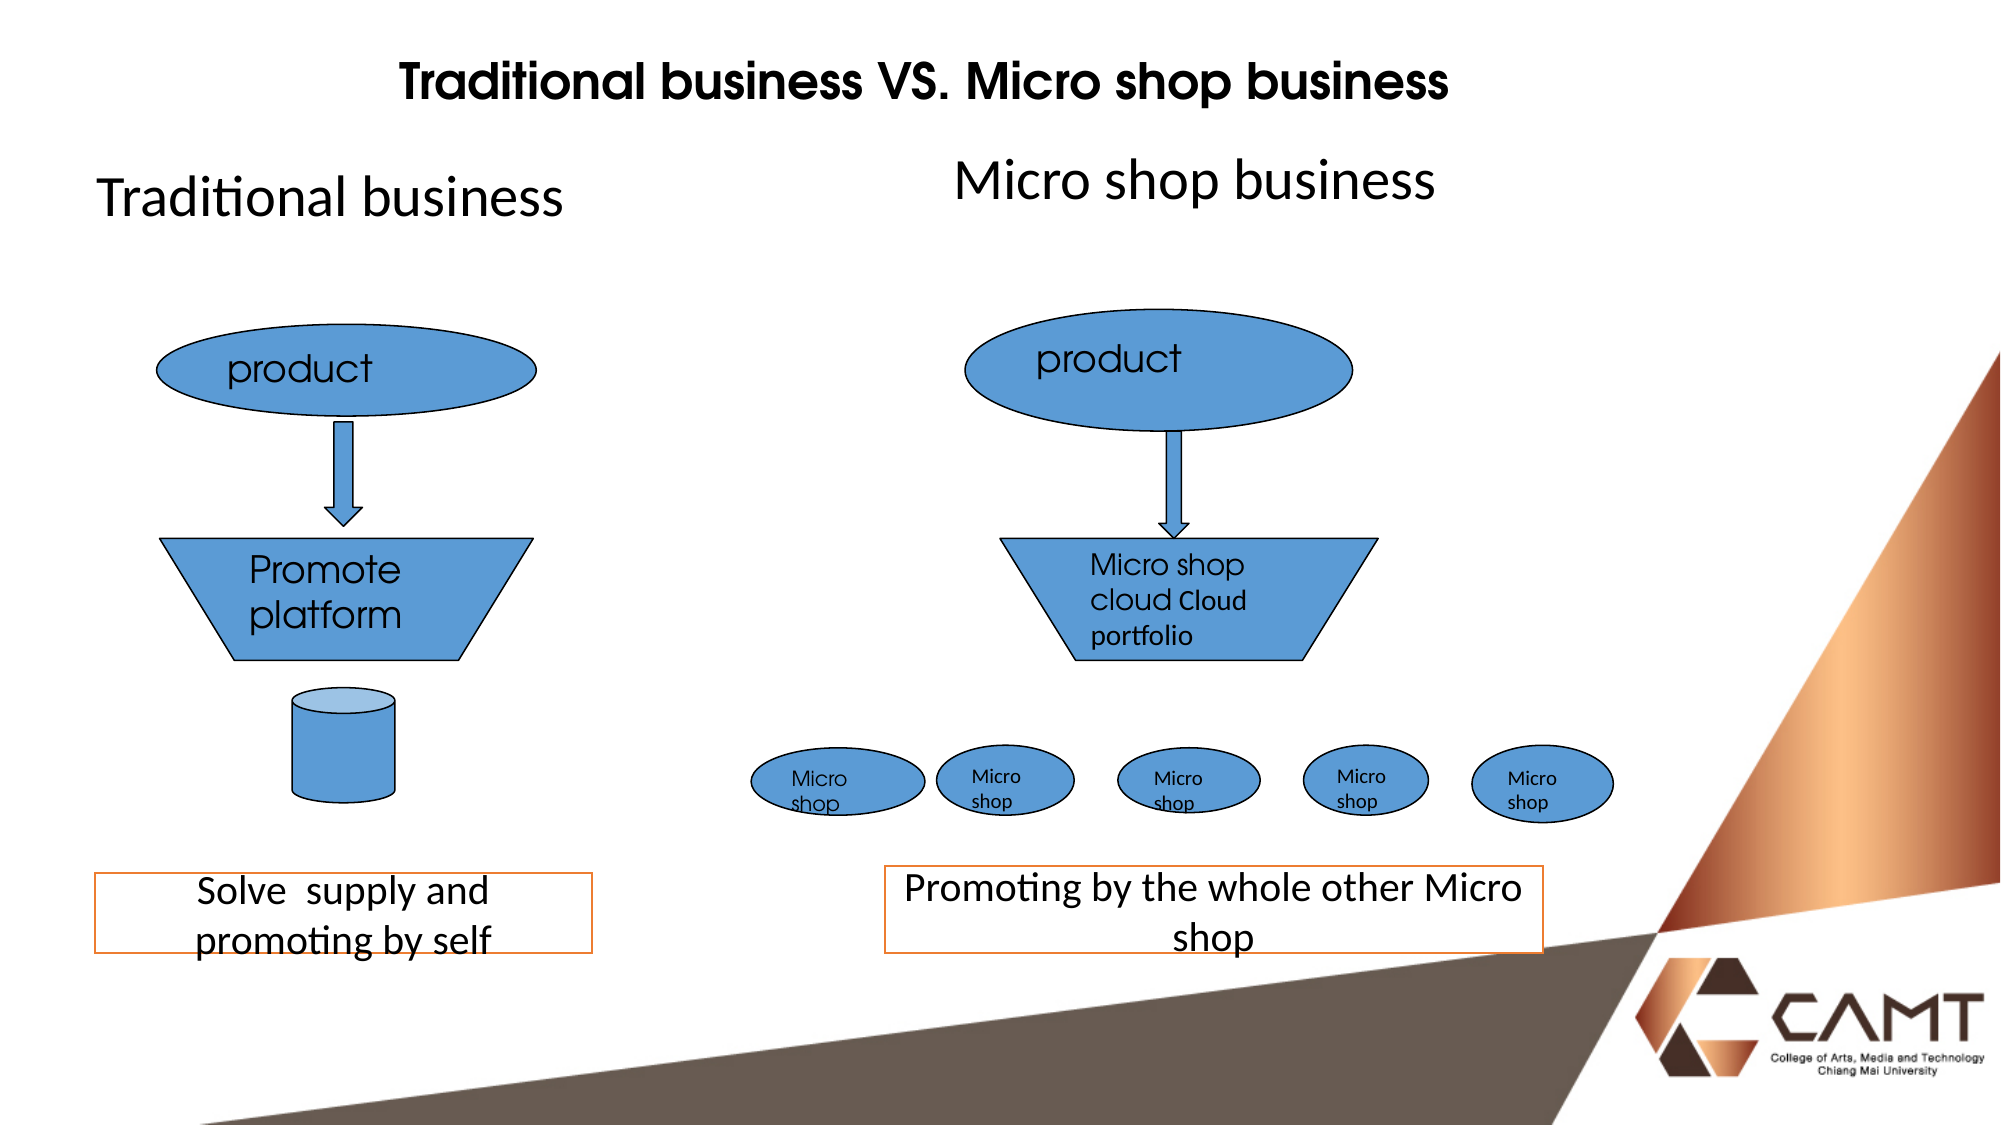

Traditional business VS. Micro shop business
Micro shop business
Traditional business
Advantage 1：model B2C2C，good promote channel

Advantage 2：Combine emotions and interests, rebuild  fans' word-of-mouth marketing and expand brand awareness.

product
product

Promote platform
Micro shop cloud Cloud portfolio

Micro shop
Micro shop
Micro shop
Micro shop
Micro shop
Promoting by the whole other Micro shop
Solve  supply and promoting by self